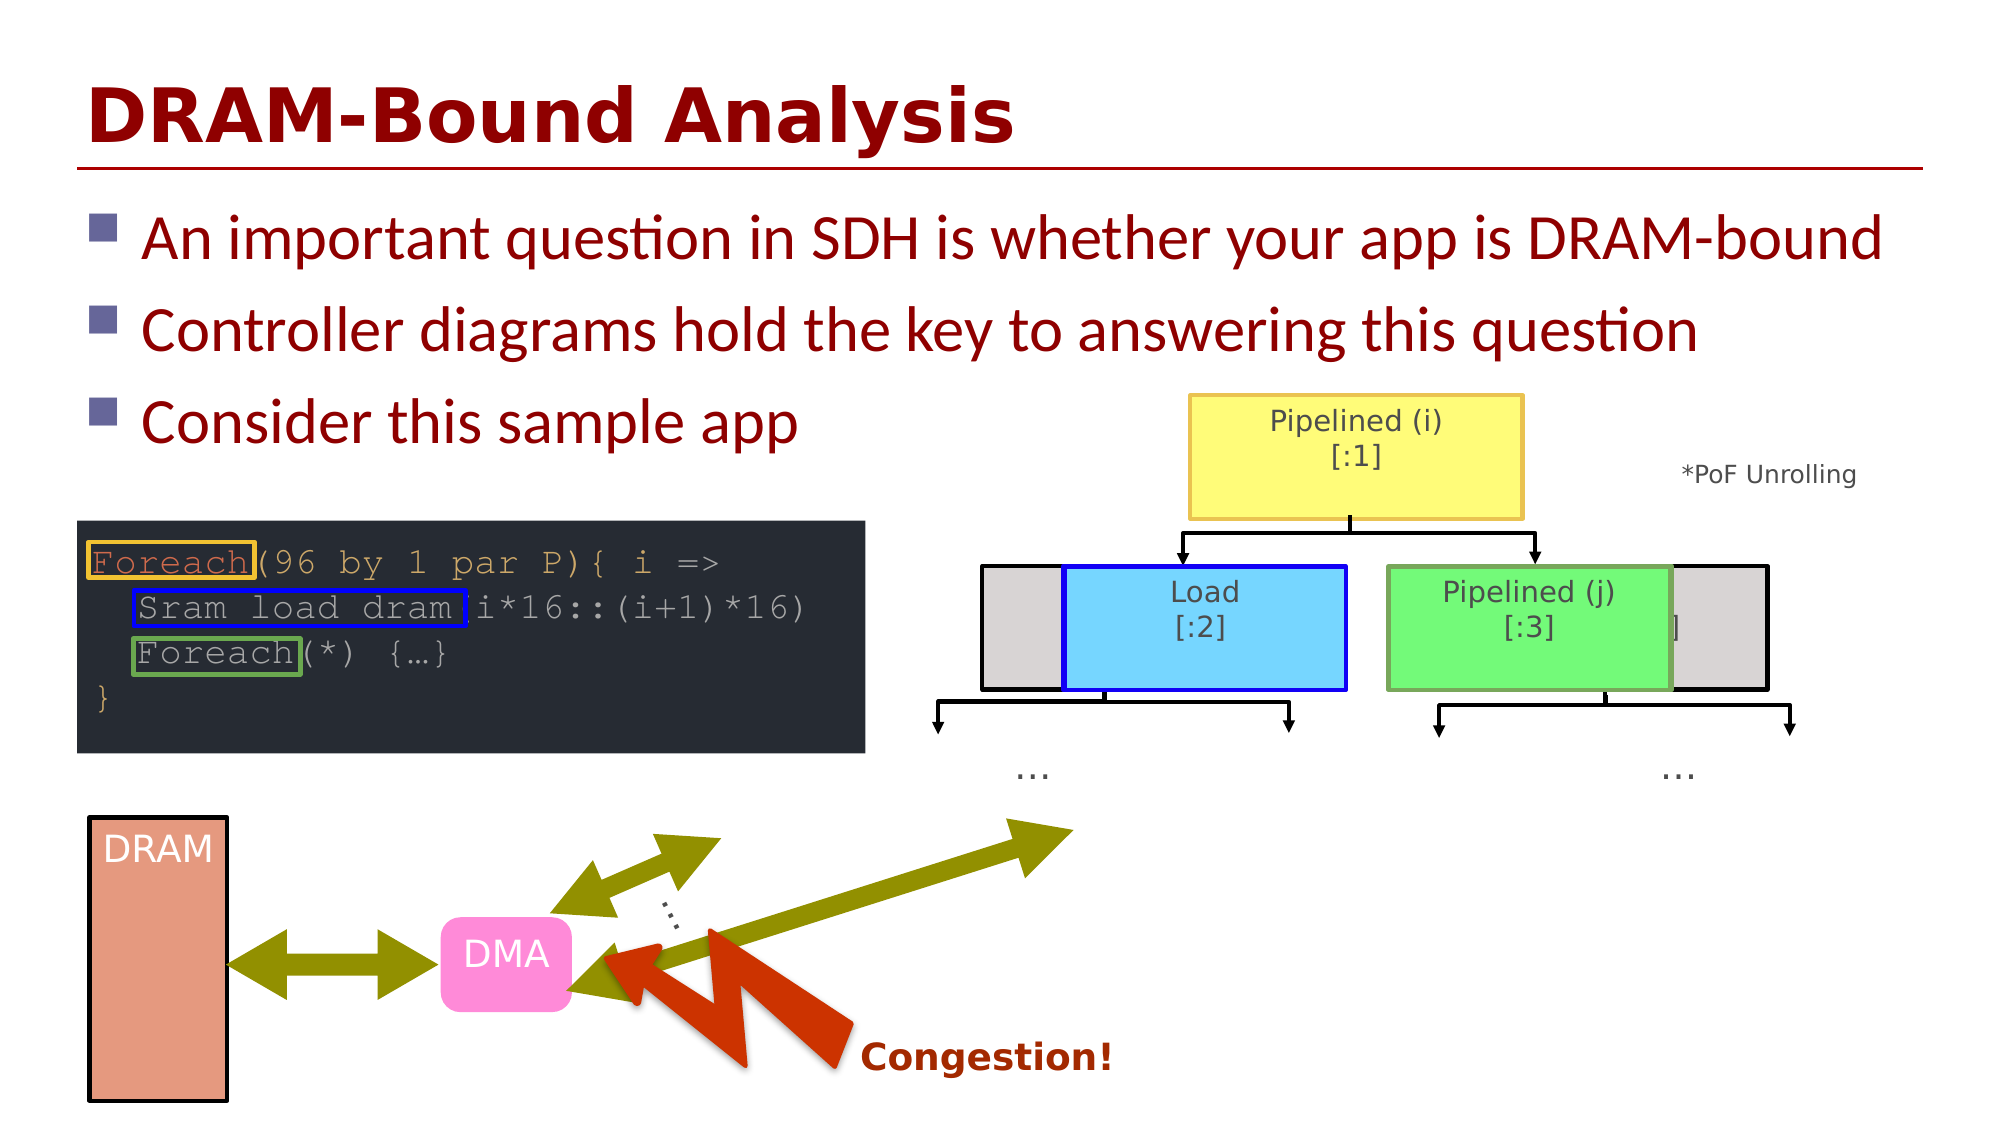

# DRAM-Bound Analysis
An important question in SDH is whether your app is DRAM-bound
Controller diagrams hold the key to answering this question
Consider this sample app
Pipelined (i)
[:1]
*PoF Unrolling

Foreach(96 by 1 par P){ i =>
  Sram load dram(i*16::(i+1)*16)
  Foreach(*) {…}
}

ForkJoin
[implicit]
ForkJoin
[implicit]
Load
[:2]
Pipelined (j)
[:3]
Load
[:2]
Pipelined (j)
[:3]

…
…
DRAM

…
DMA

Congestion!
108